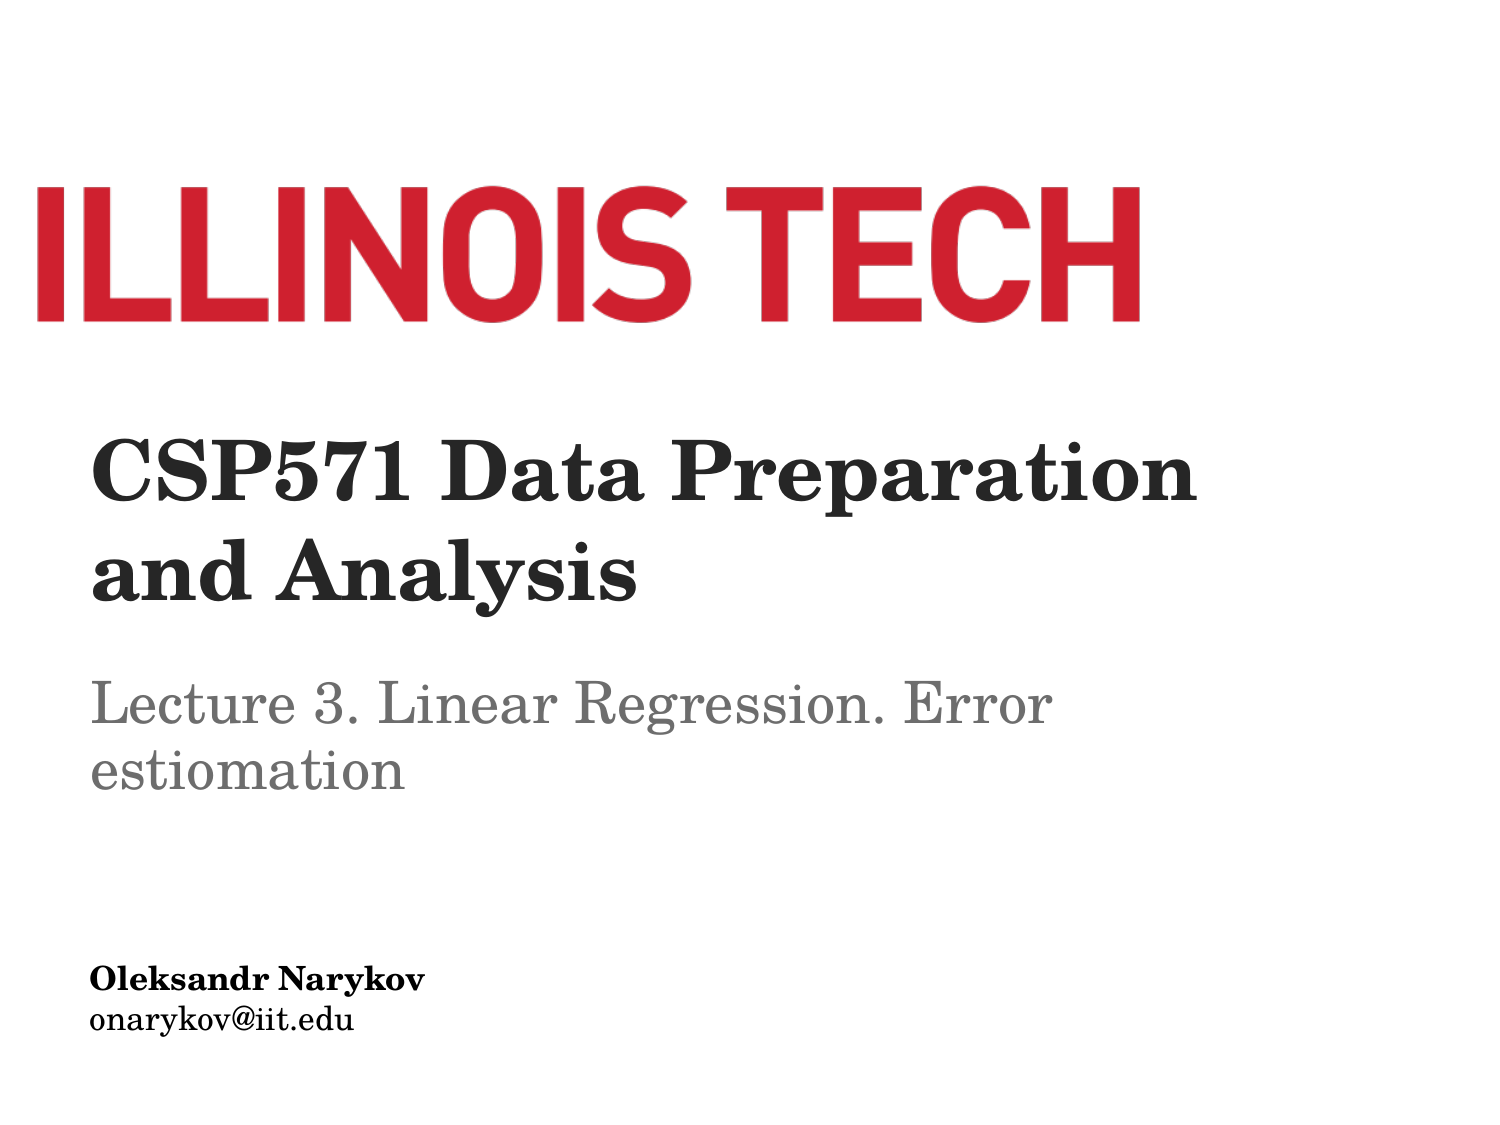

# CSP571 Data Preparation and Analysis
Lecture 3. Linear Regression. Error estiomation
Oleksandr Narykov
onarykov@iit.edu